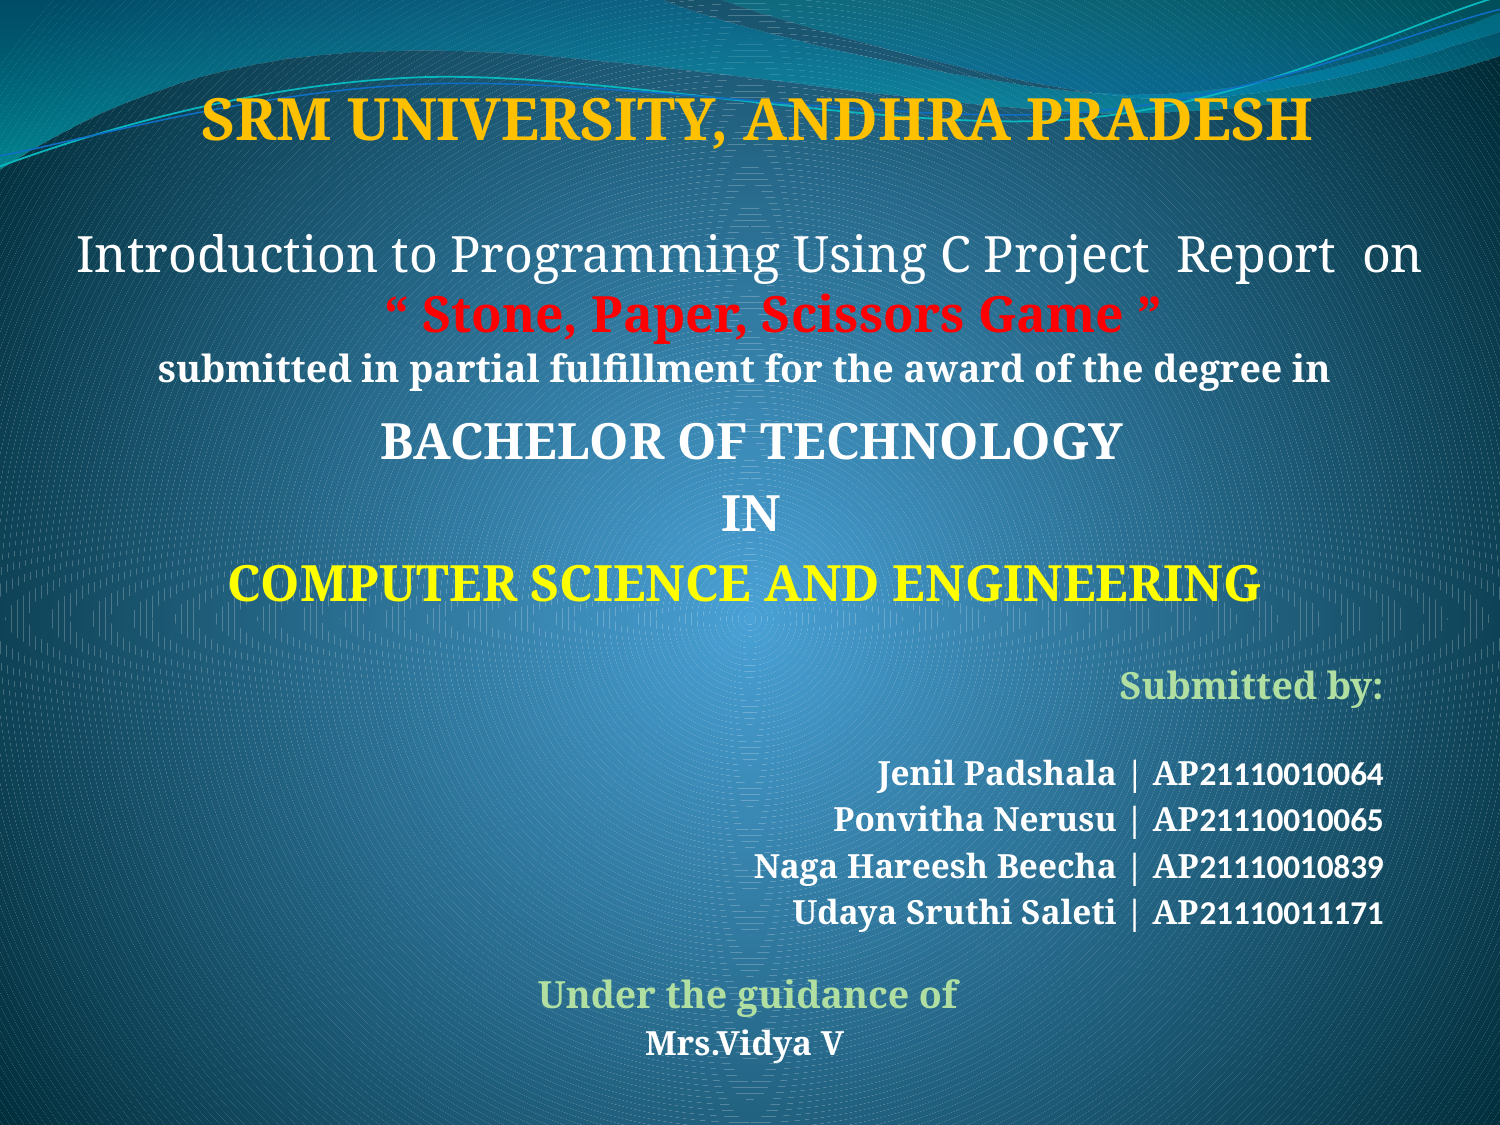

SRM UNIVERSITY, ANDHRA PRADESH

Introduction to Programming Using C Project  Report  on
                           “ Stone, Paper, Scissors Game ”

#
submitted in partial fulfillment for the award of the degree in
 BACHELOR OF TECHNOLOGY
 IN
COMPUTER SCIENCE AND ENGINEERING

Submitted by:
     Jenil Padshala | AP21110010064
 Ponvitha Nerusu | AP21110010065
                                            Naga Hareesh Beecha | AP21110010839
                                                Udaya Sruthi Saleti | AP21110011171

 Under the guidance of
Mrs.Vidya V